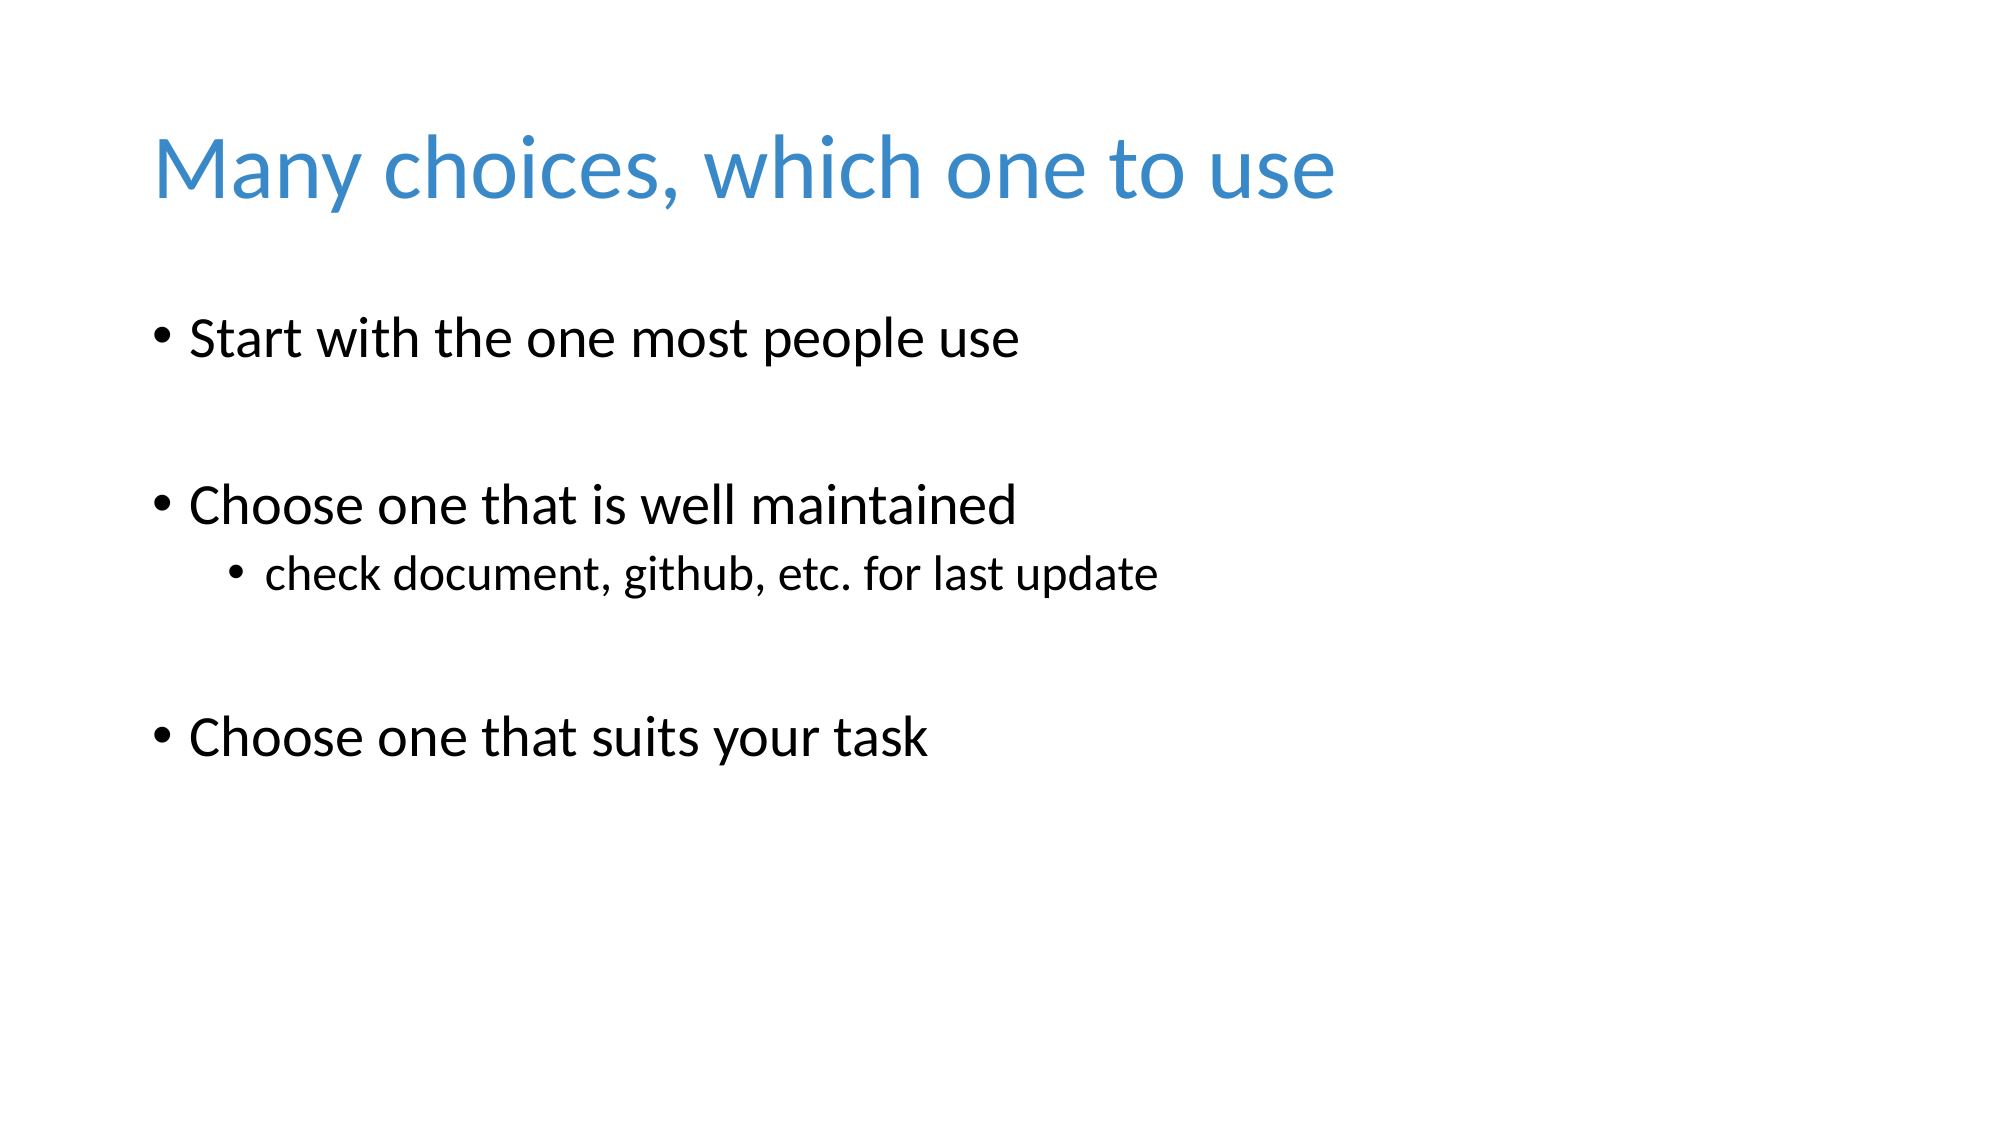

# Many choices, which one to use
Start with the one most people use

Choose one that is well maintained
check document, github, etc. for last update

Choose one that suits your task